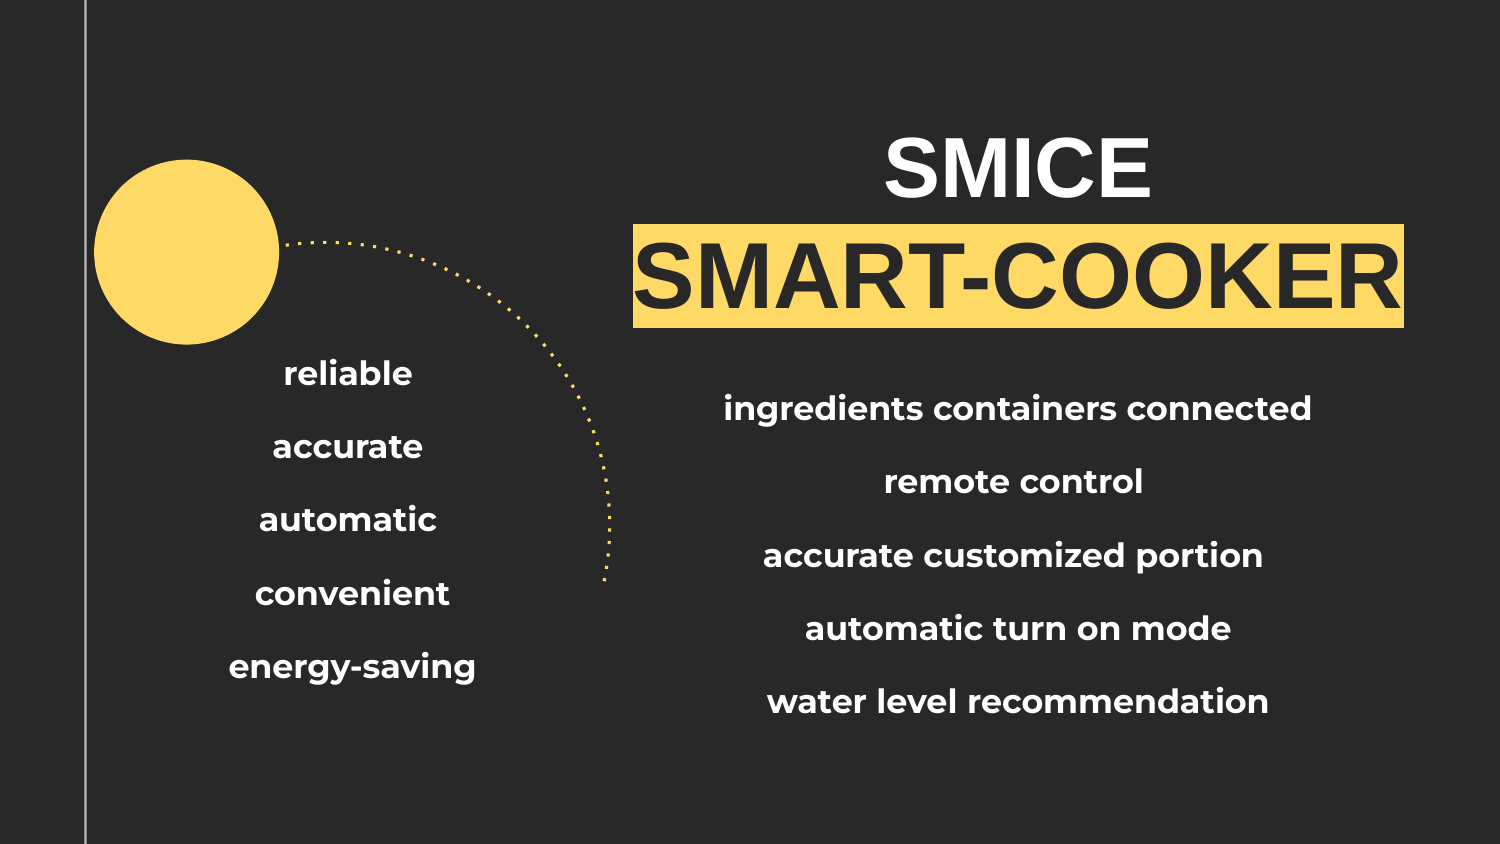

# SMICE
SMART-COOKER

reliable
accurate
automatic
convenient
energy-saving

ingredients containers connected
remote control
accurate customized portion
automatic turn on mode
water level recommendation